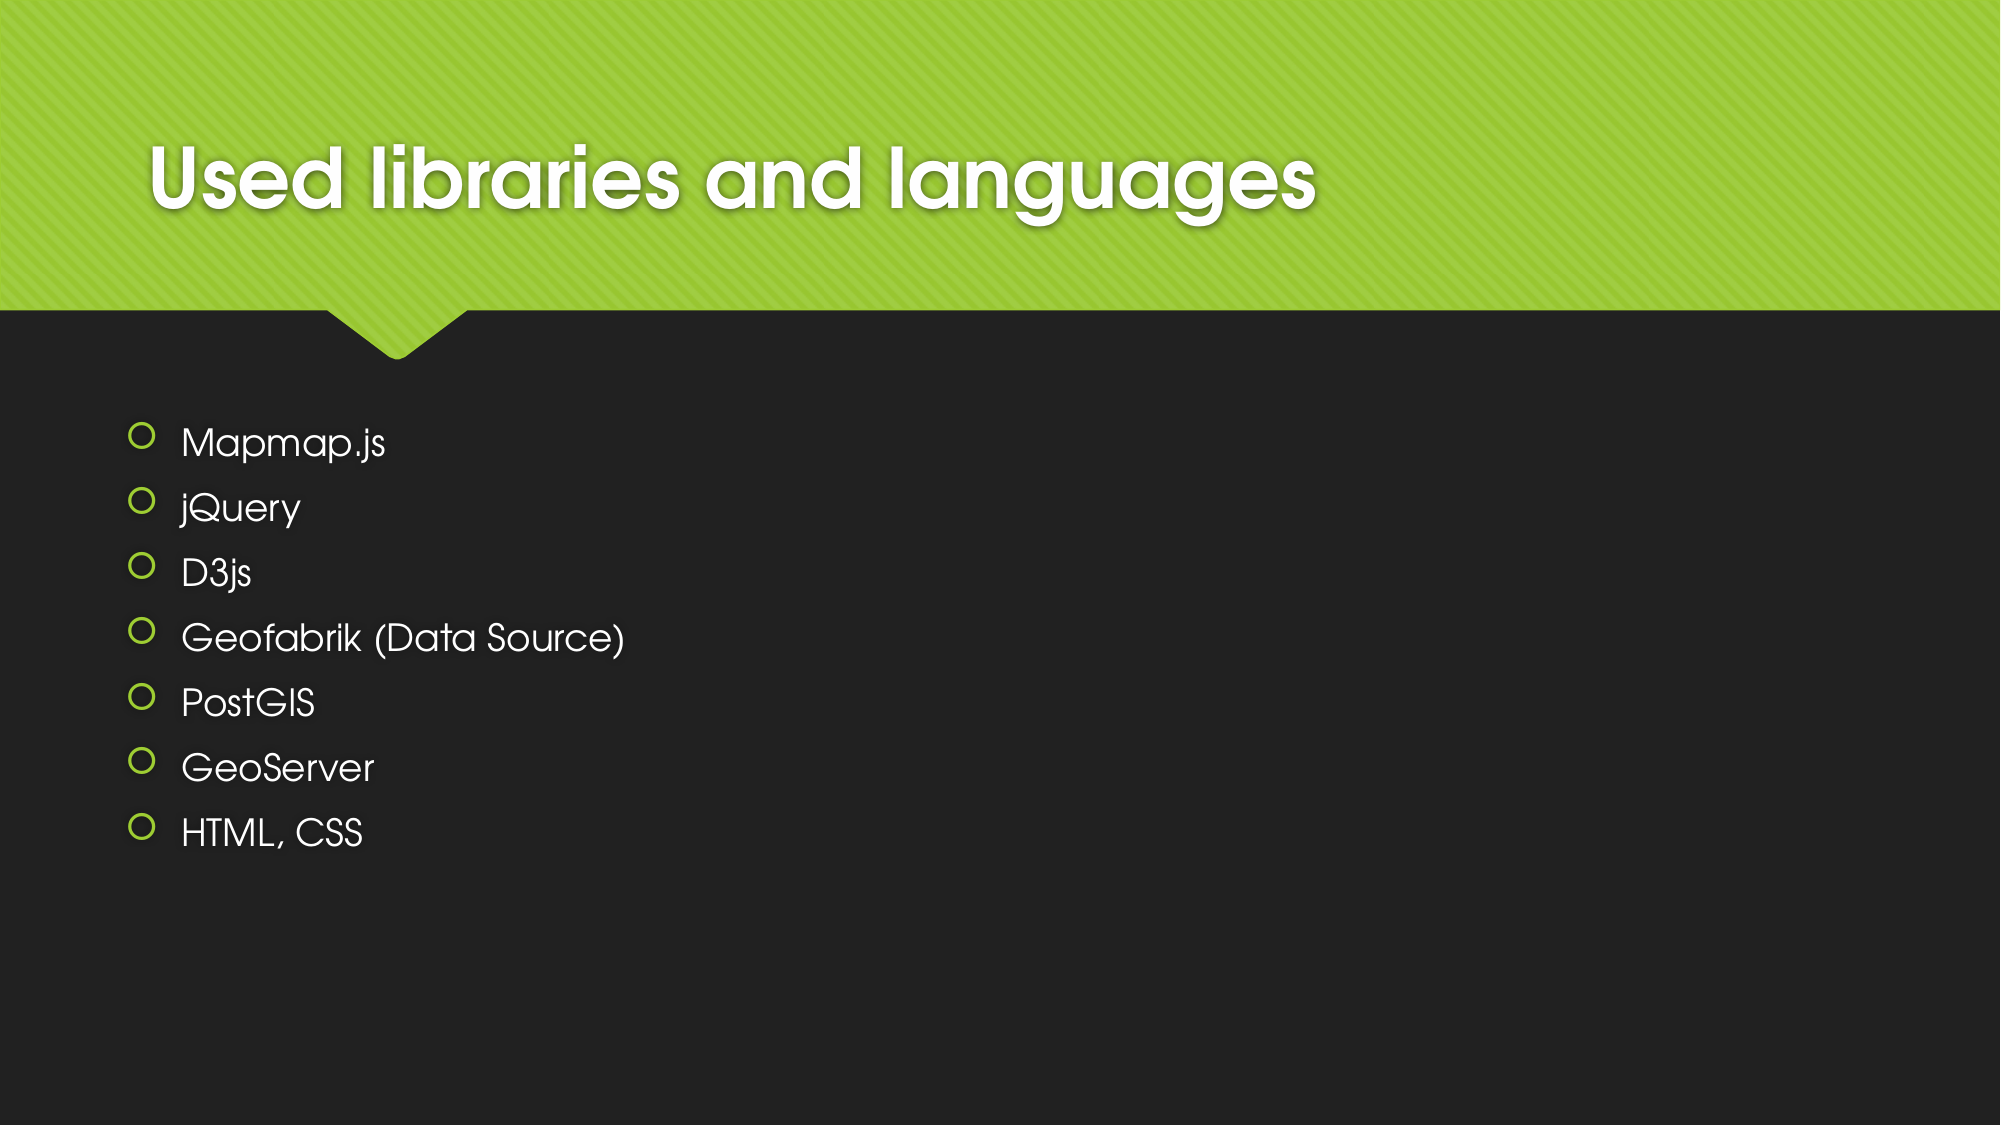

# Used libraries and languages
Mapmap.js
jQuery
D3js
Geofabrik (Data Source)
PostGIS
GeoServer
HTML, CSS